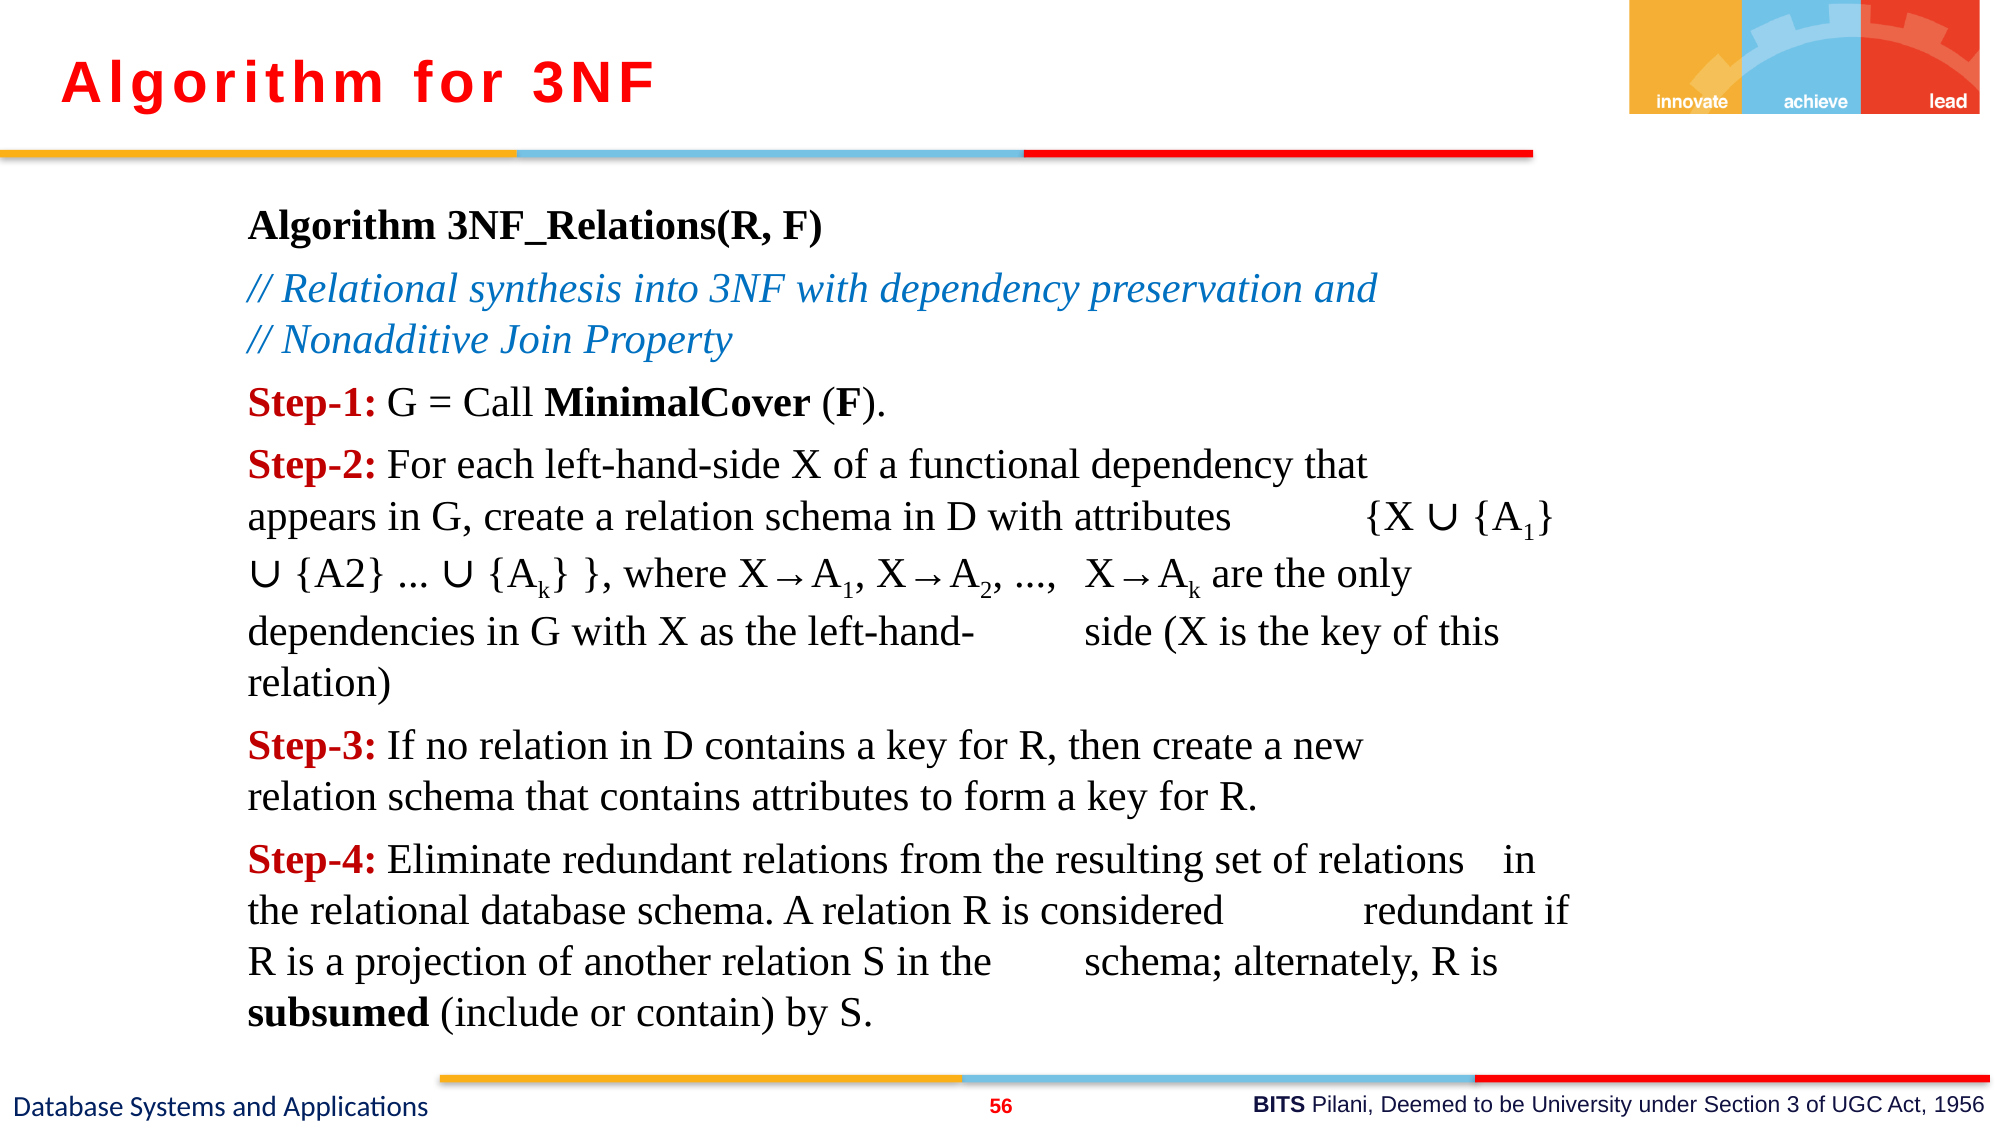

Algorithm for 3NF

Algorithm 3NF_Relations(R, F)
// Relational synthesis into 3NF with dependency preservation and
// Nonadditive Join Property
Step-1:	G = Call MinimalCover (F).
Step-2:	For each left-hand-side X of a functional dependency that 	appears in G, create a relation schema in D with attributes       	{X ∪ {A1} ∪ {A2} ... ∪ {Ak} }, where X→A1, X→A2, ..., 	X→Ak are the only dependencies in G with X as the left-hand-	side (X is the key of this relation)
Step-3:	If no relation in D contains a key for R, then create a new 	relation schema that contains attributes to form a key for R.
Step-4:	Eliminate redundant relations from the resulting set of relations 	in the relational database schema. A relation R is considered 	redundant if R is a projection of another relation S in the 	schema; alternately, R is subsumed (include or contain) by S.